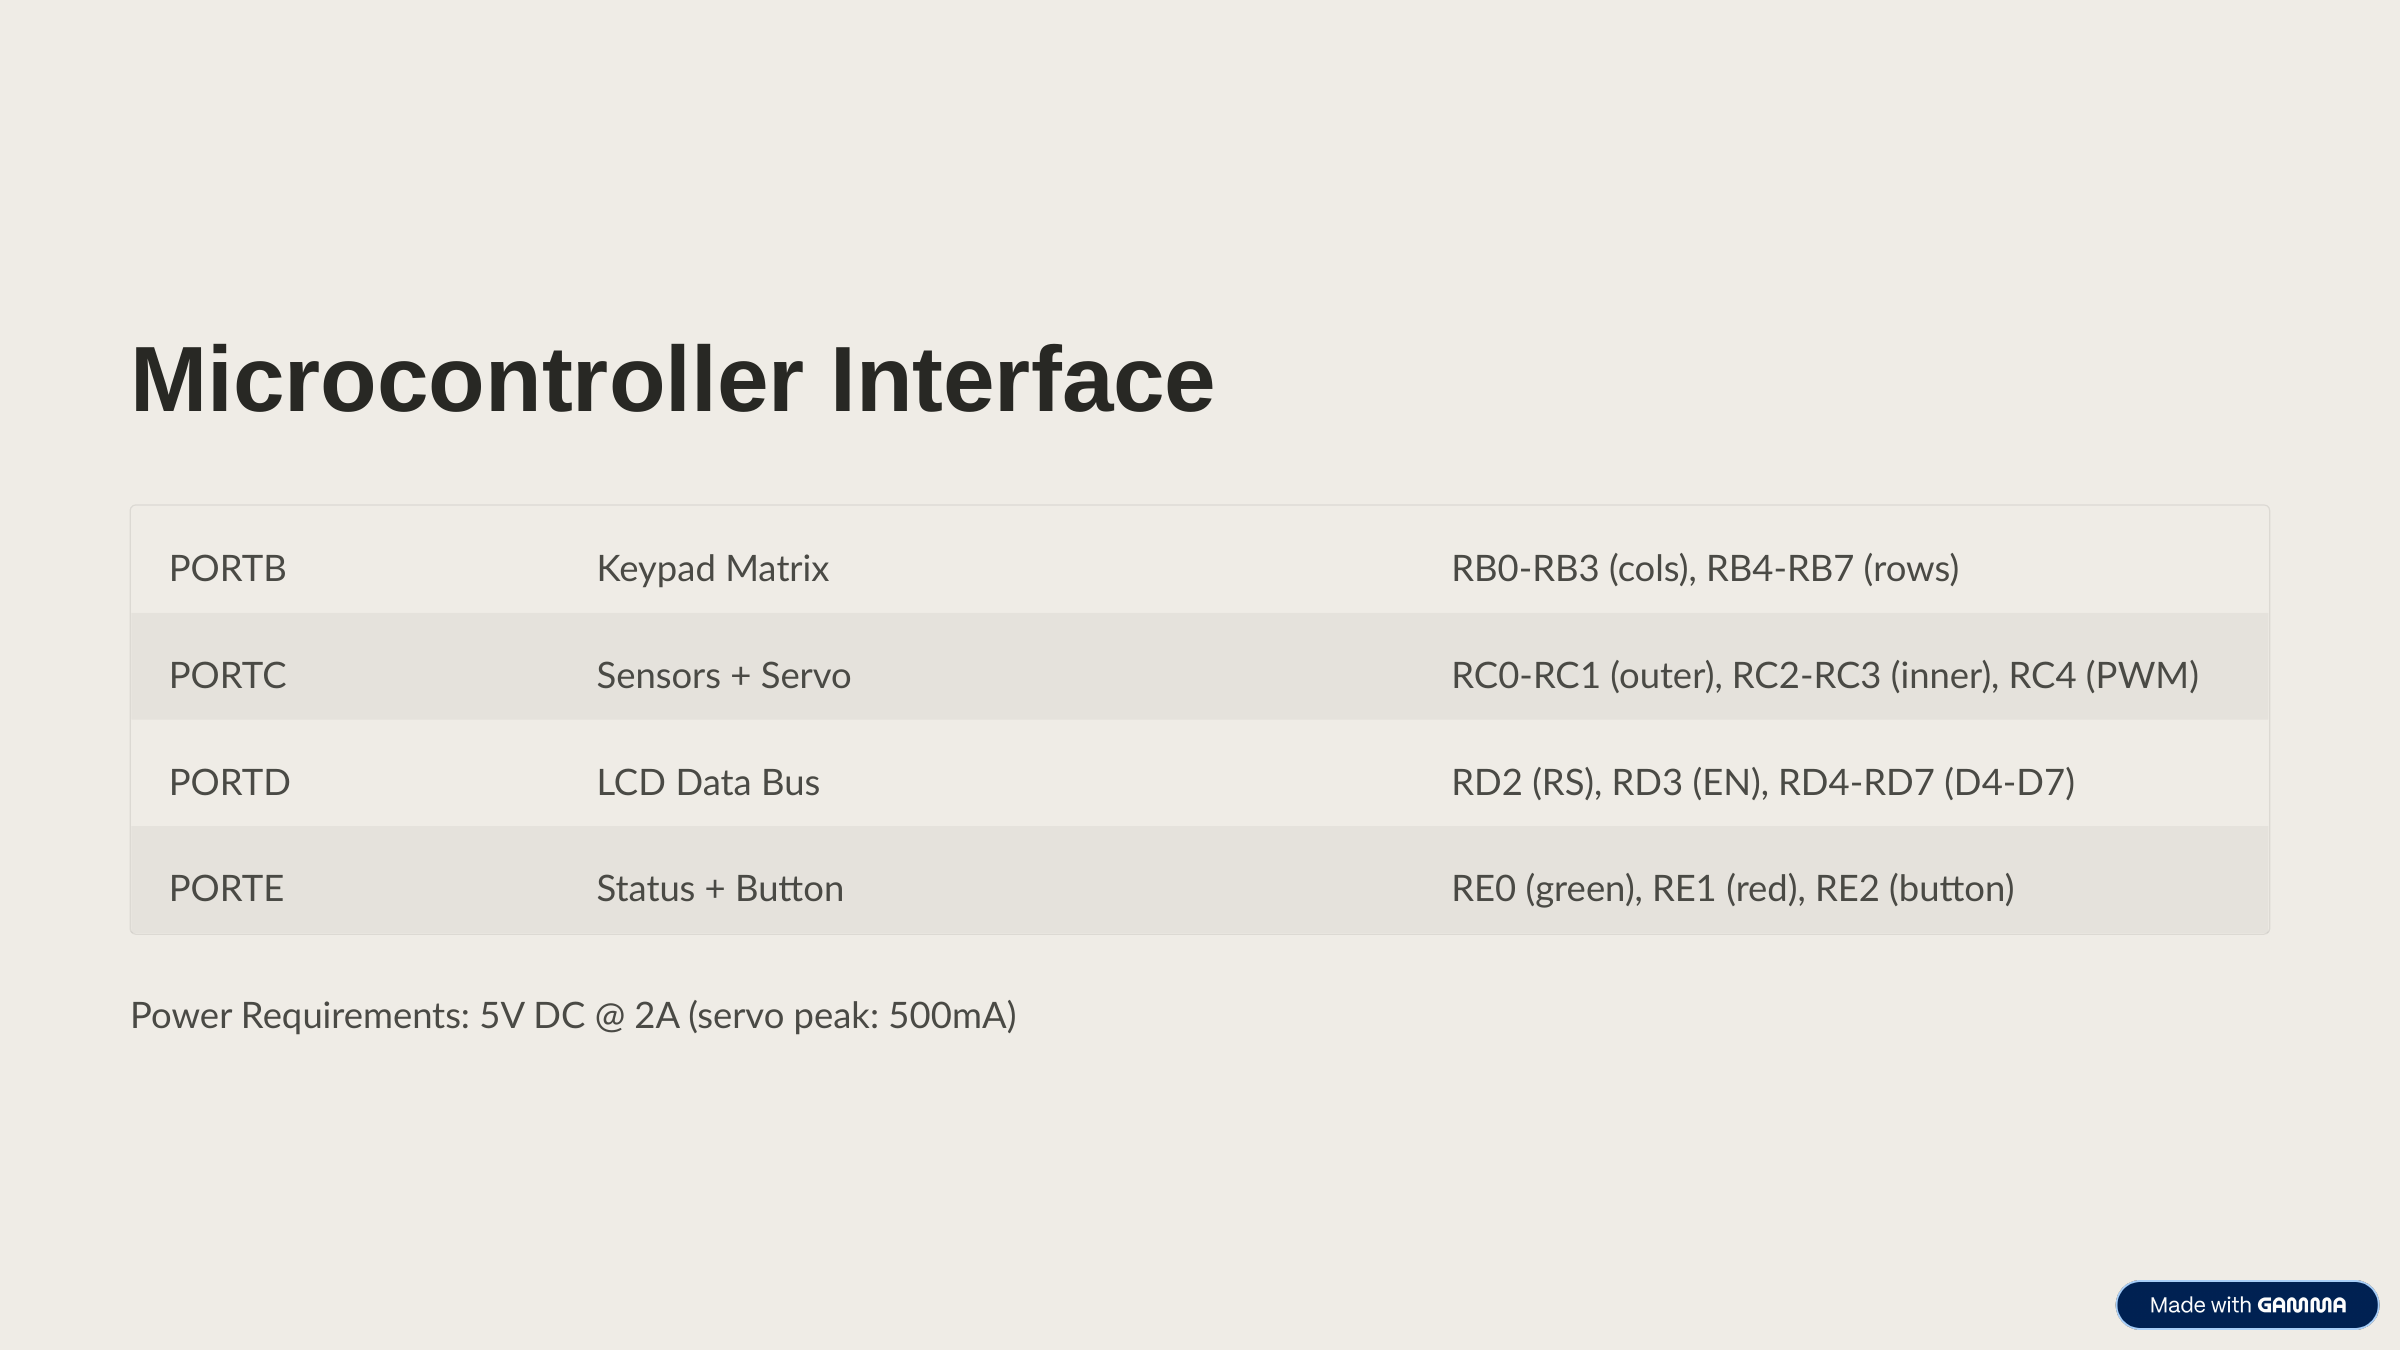

Microcontroller Interface

PORTB
Keypad Matrix
RB0-RB3 (cols), RB4-RB7 (rows)

PORTC
Sensors + Servo
RC0-RC1 (outer), RC2-RC3 (inner), RC4 (PWM)

PORTD
LCD Data Bus
RD2 (RS), RD3 (EN), RD4-RD7 (D4-D7)

PORTE
Status + Button
RE0 (green), RE1 (red), RE2 (button)
Power Requirements: 5V DC @ 2A (servo peak: 500mA)